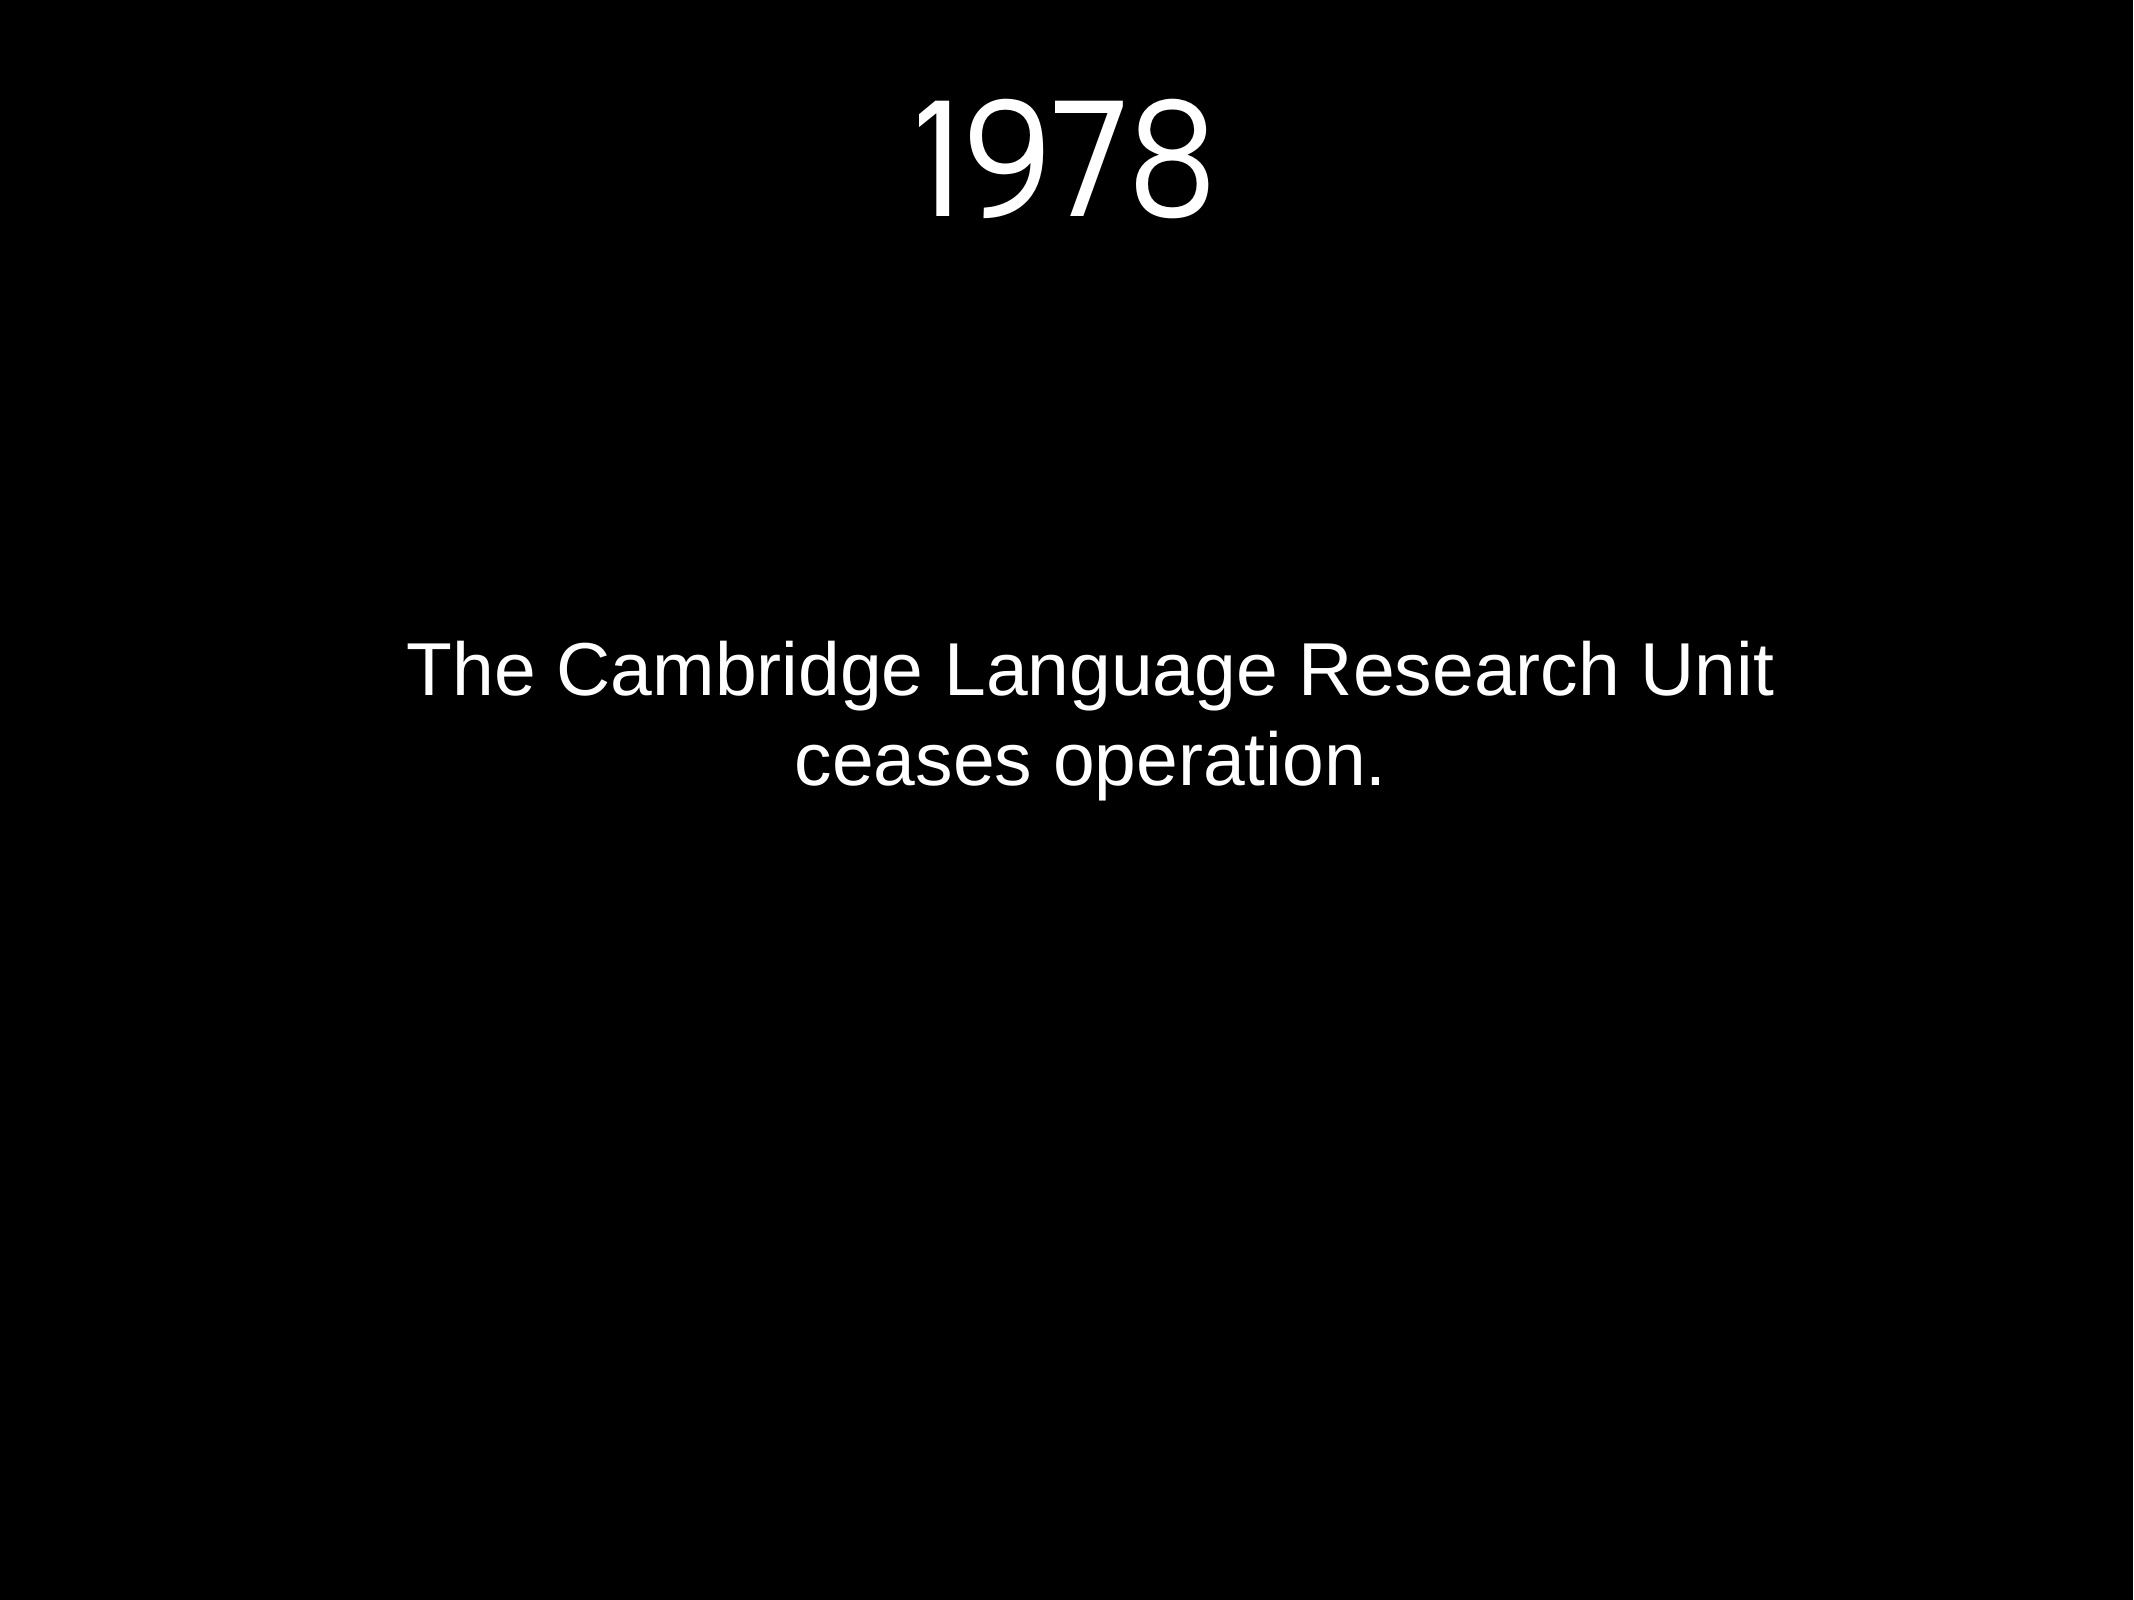

1978
The Cambridge Language Research Unit ceases operation.